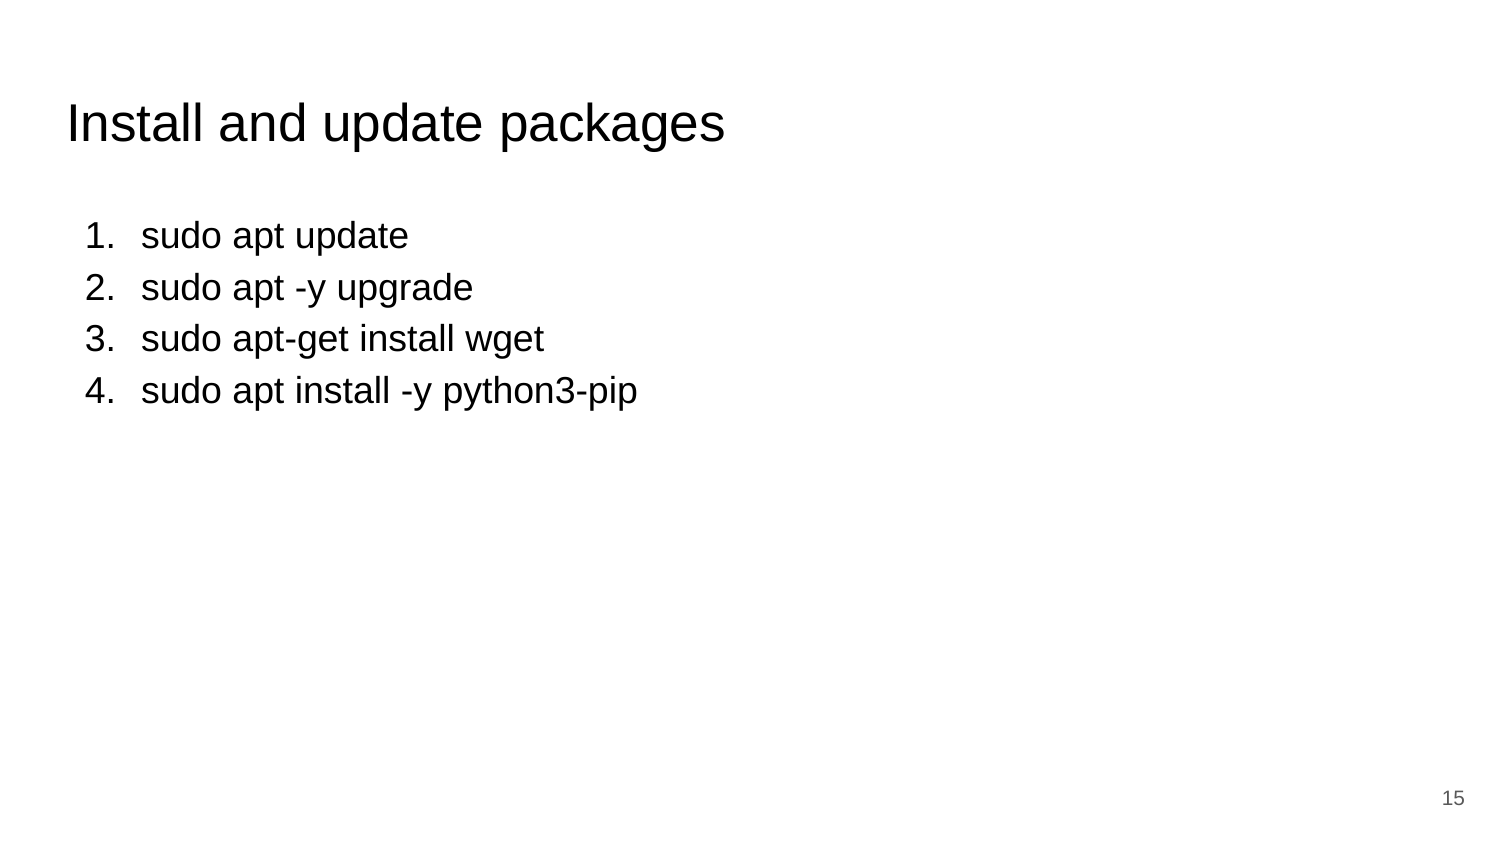

# Install and update packages
sudo apt update
sudo apt -y upgrade
sudo apt-get install wget
sudo apt install -y python3-pip
15